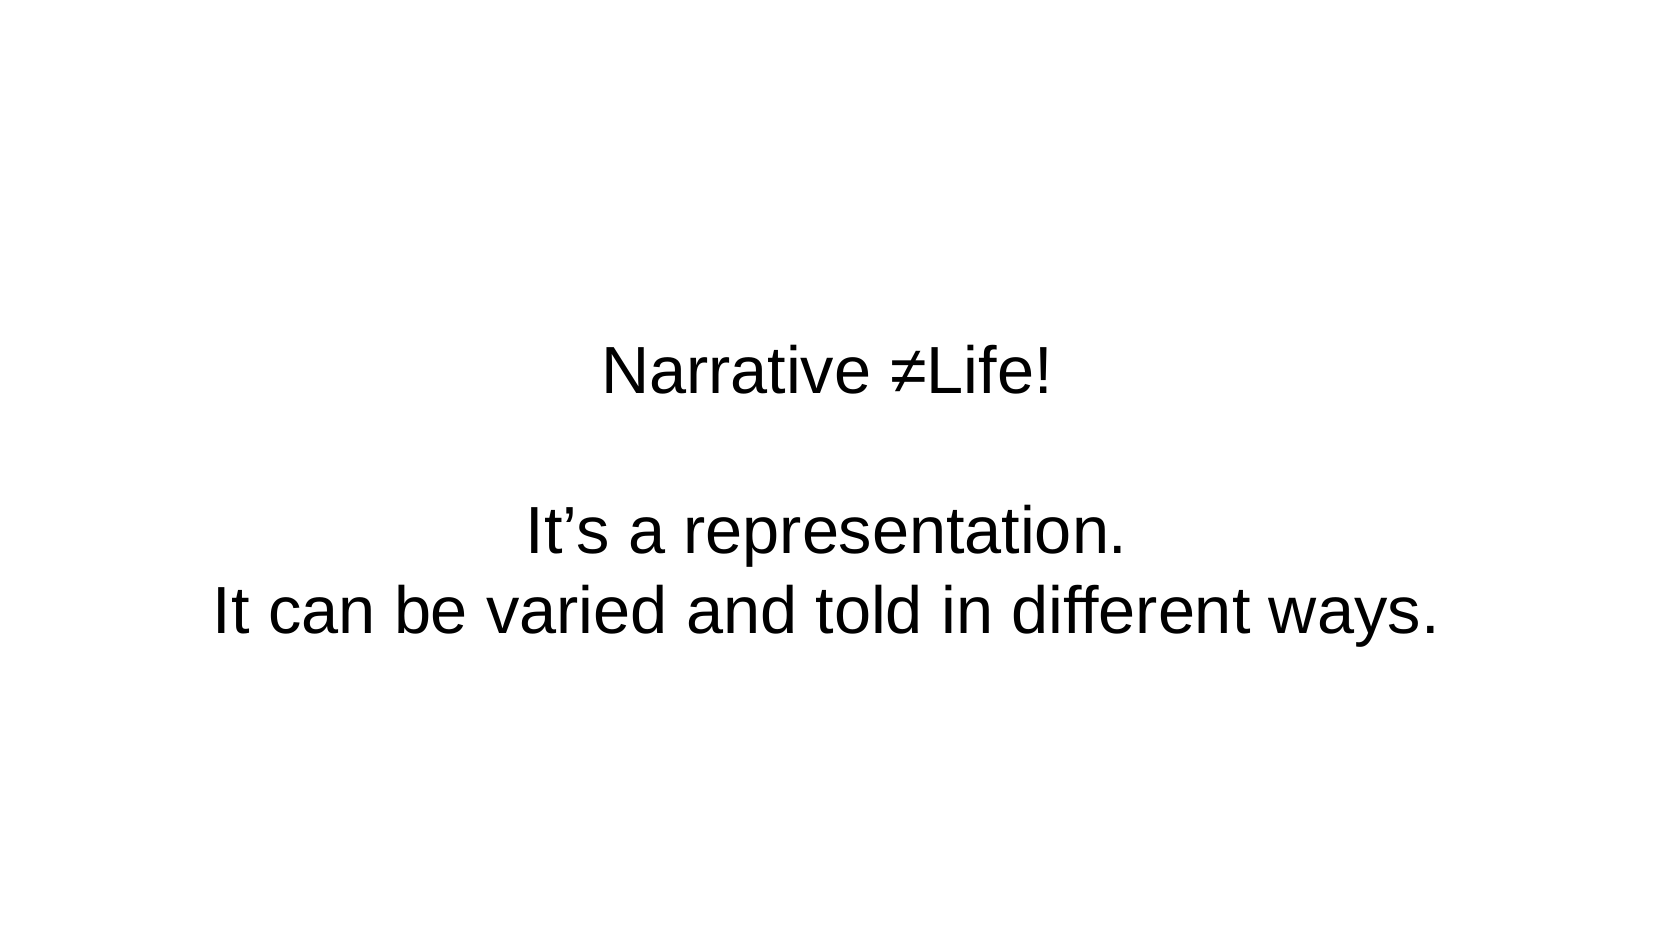

Narrative ≠Life!

It’s a representation.
It can be varied and told in different ways.